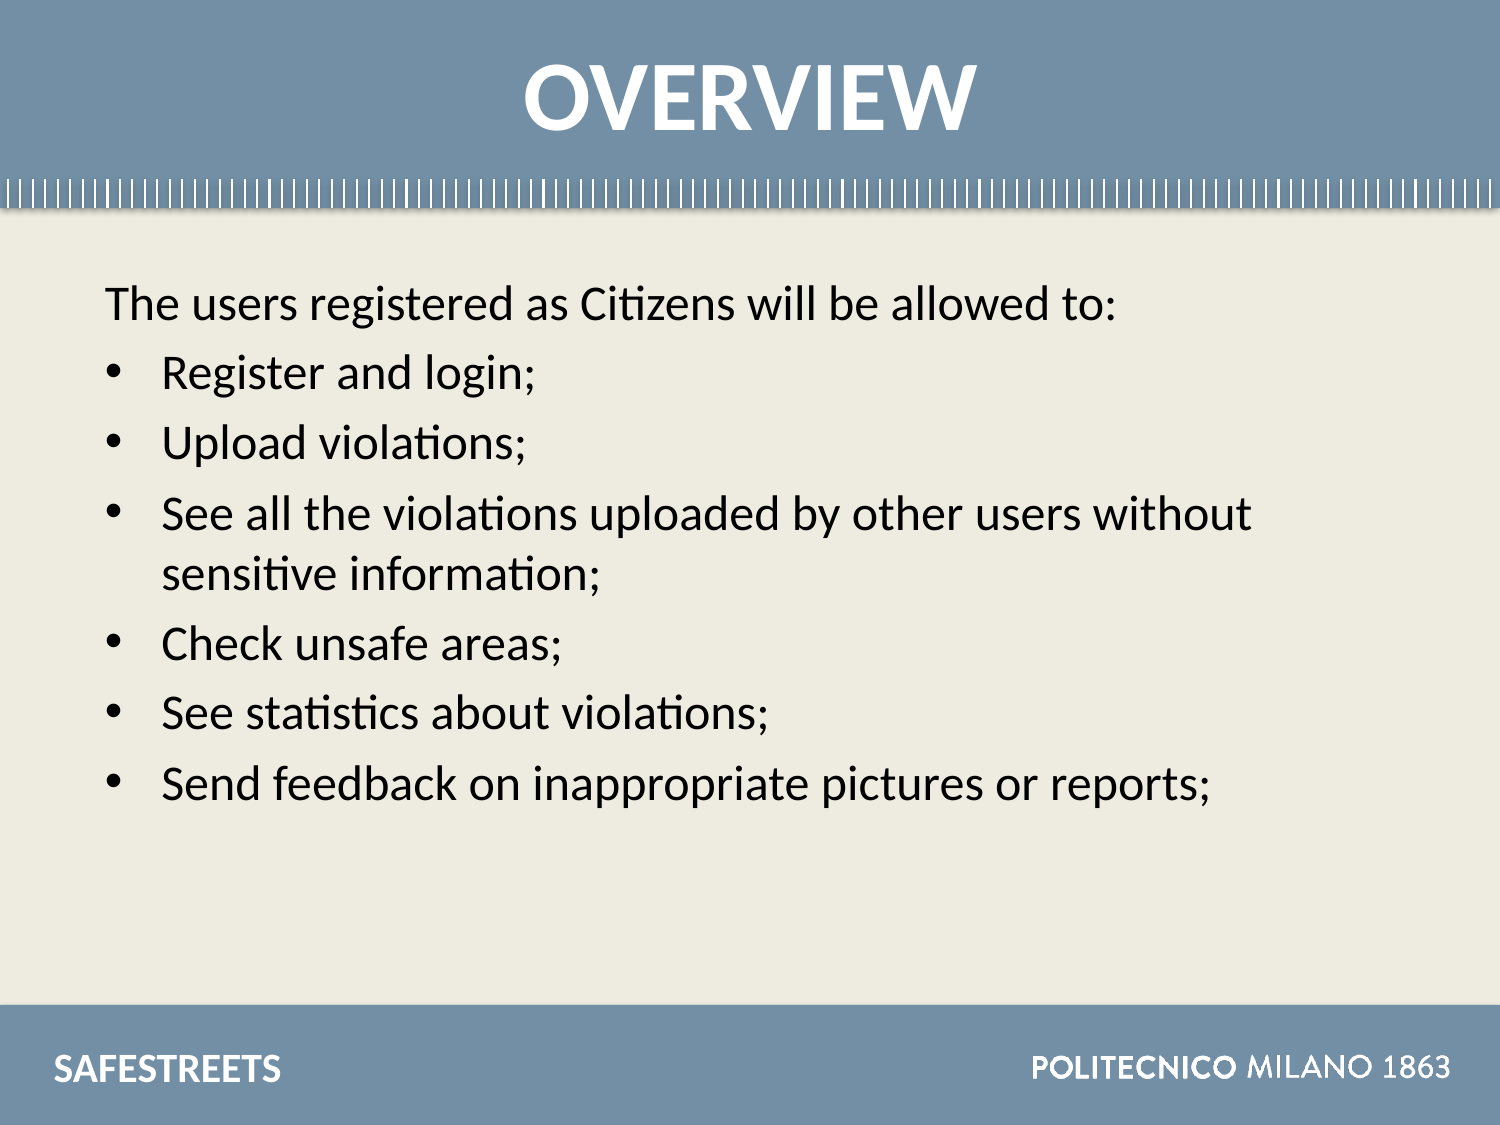

# OVERVIEW
The users registered as Citizens will be allowed to:
Register and login;
Upload violations;
See all the violations uploaded by other users without sensitive information;
Check unsafe areas;
See statistics about violations;
Send feedback on inappropriate pictures or reports;